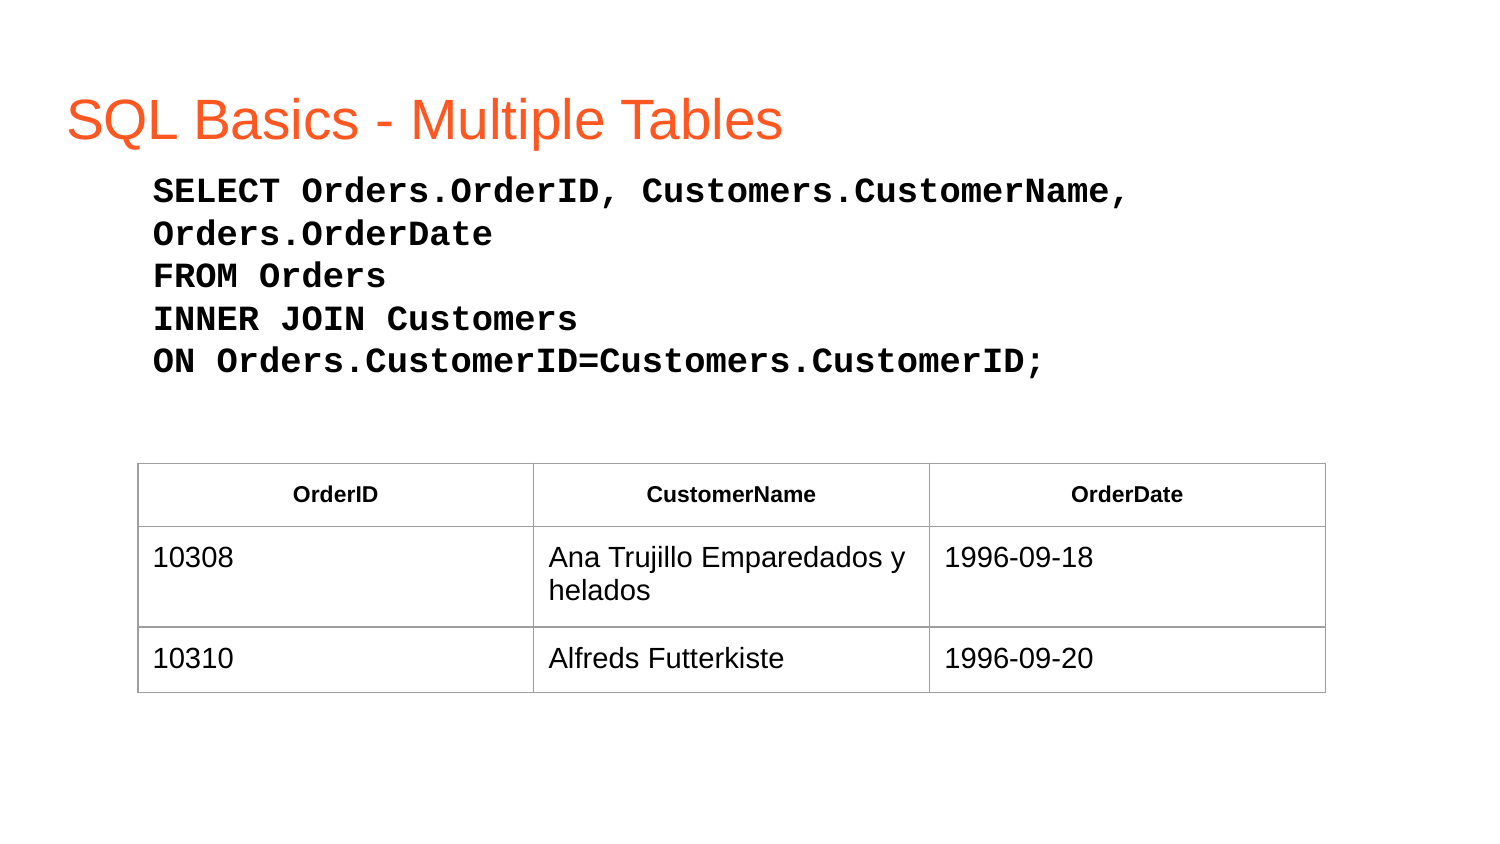

# SQL Basics - Multiple Tables
SELECT Orders.OrderID, Customers.CustomerName, Orders.OrderDate
FROM Orders
INNER JOIN Customers
ON Orders.CustomerID=Customers.CustomerID;
| OrderID | CustomerName | OrderDate |
| --- | --- | --- |
| 10308 | Ana Trujillo Emparedados y helados | 1996-09-18 |
| 10310 | Alfreds Futterkiste | 1996-09-20 |